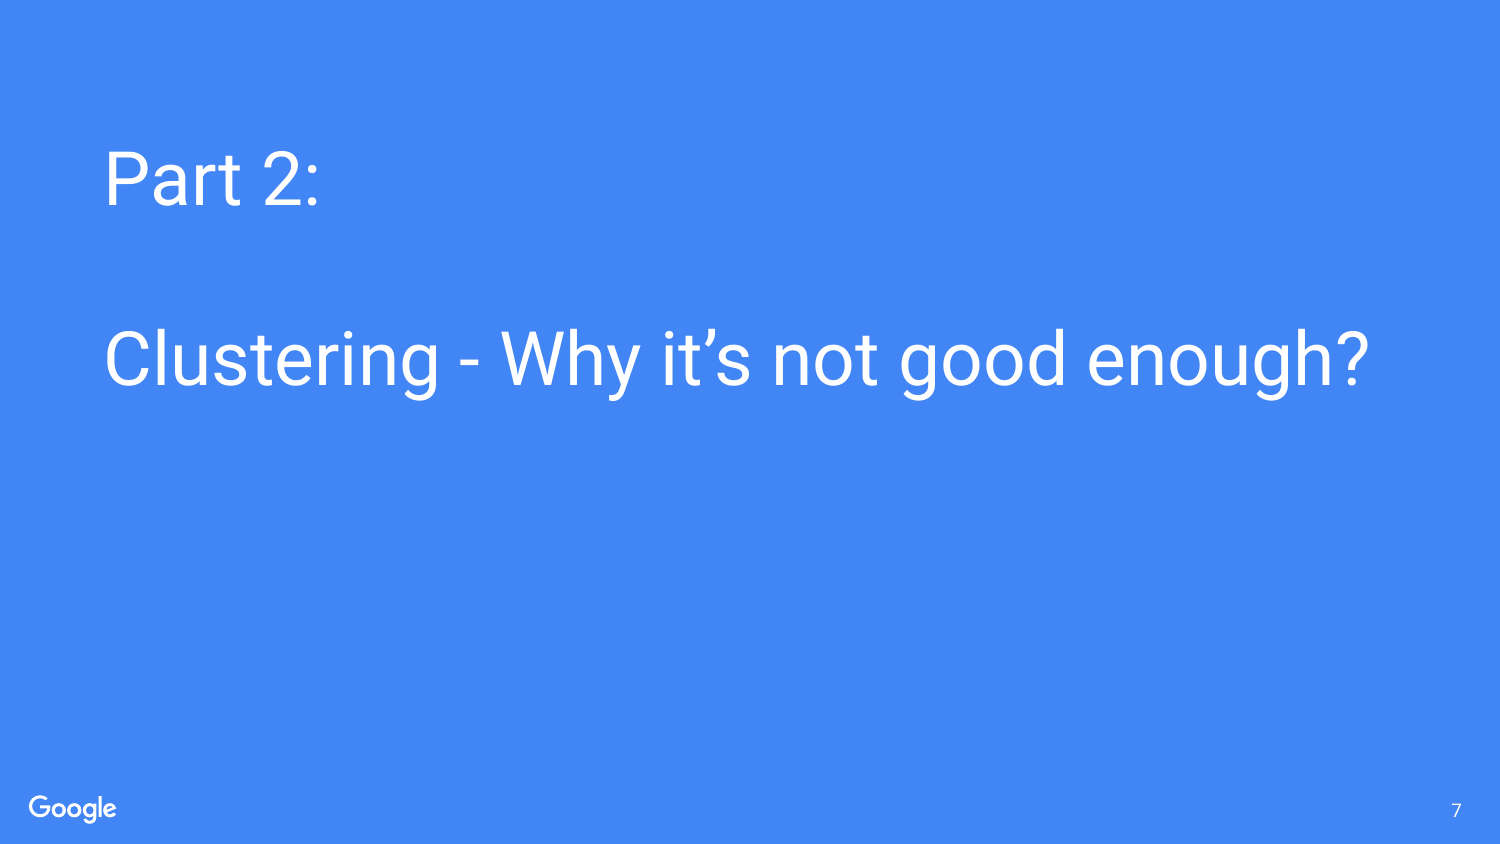

# Part 2:

Clustering - Why it’s not good enough?
7